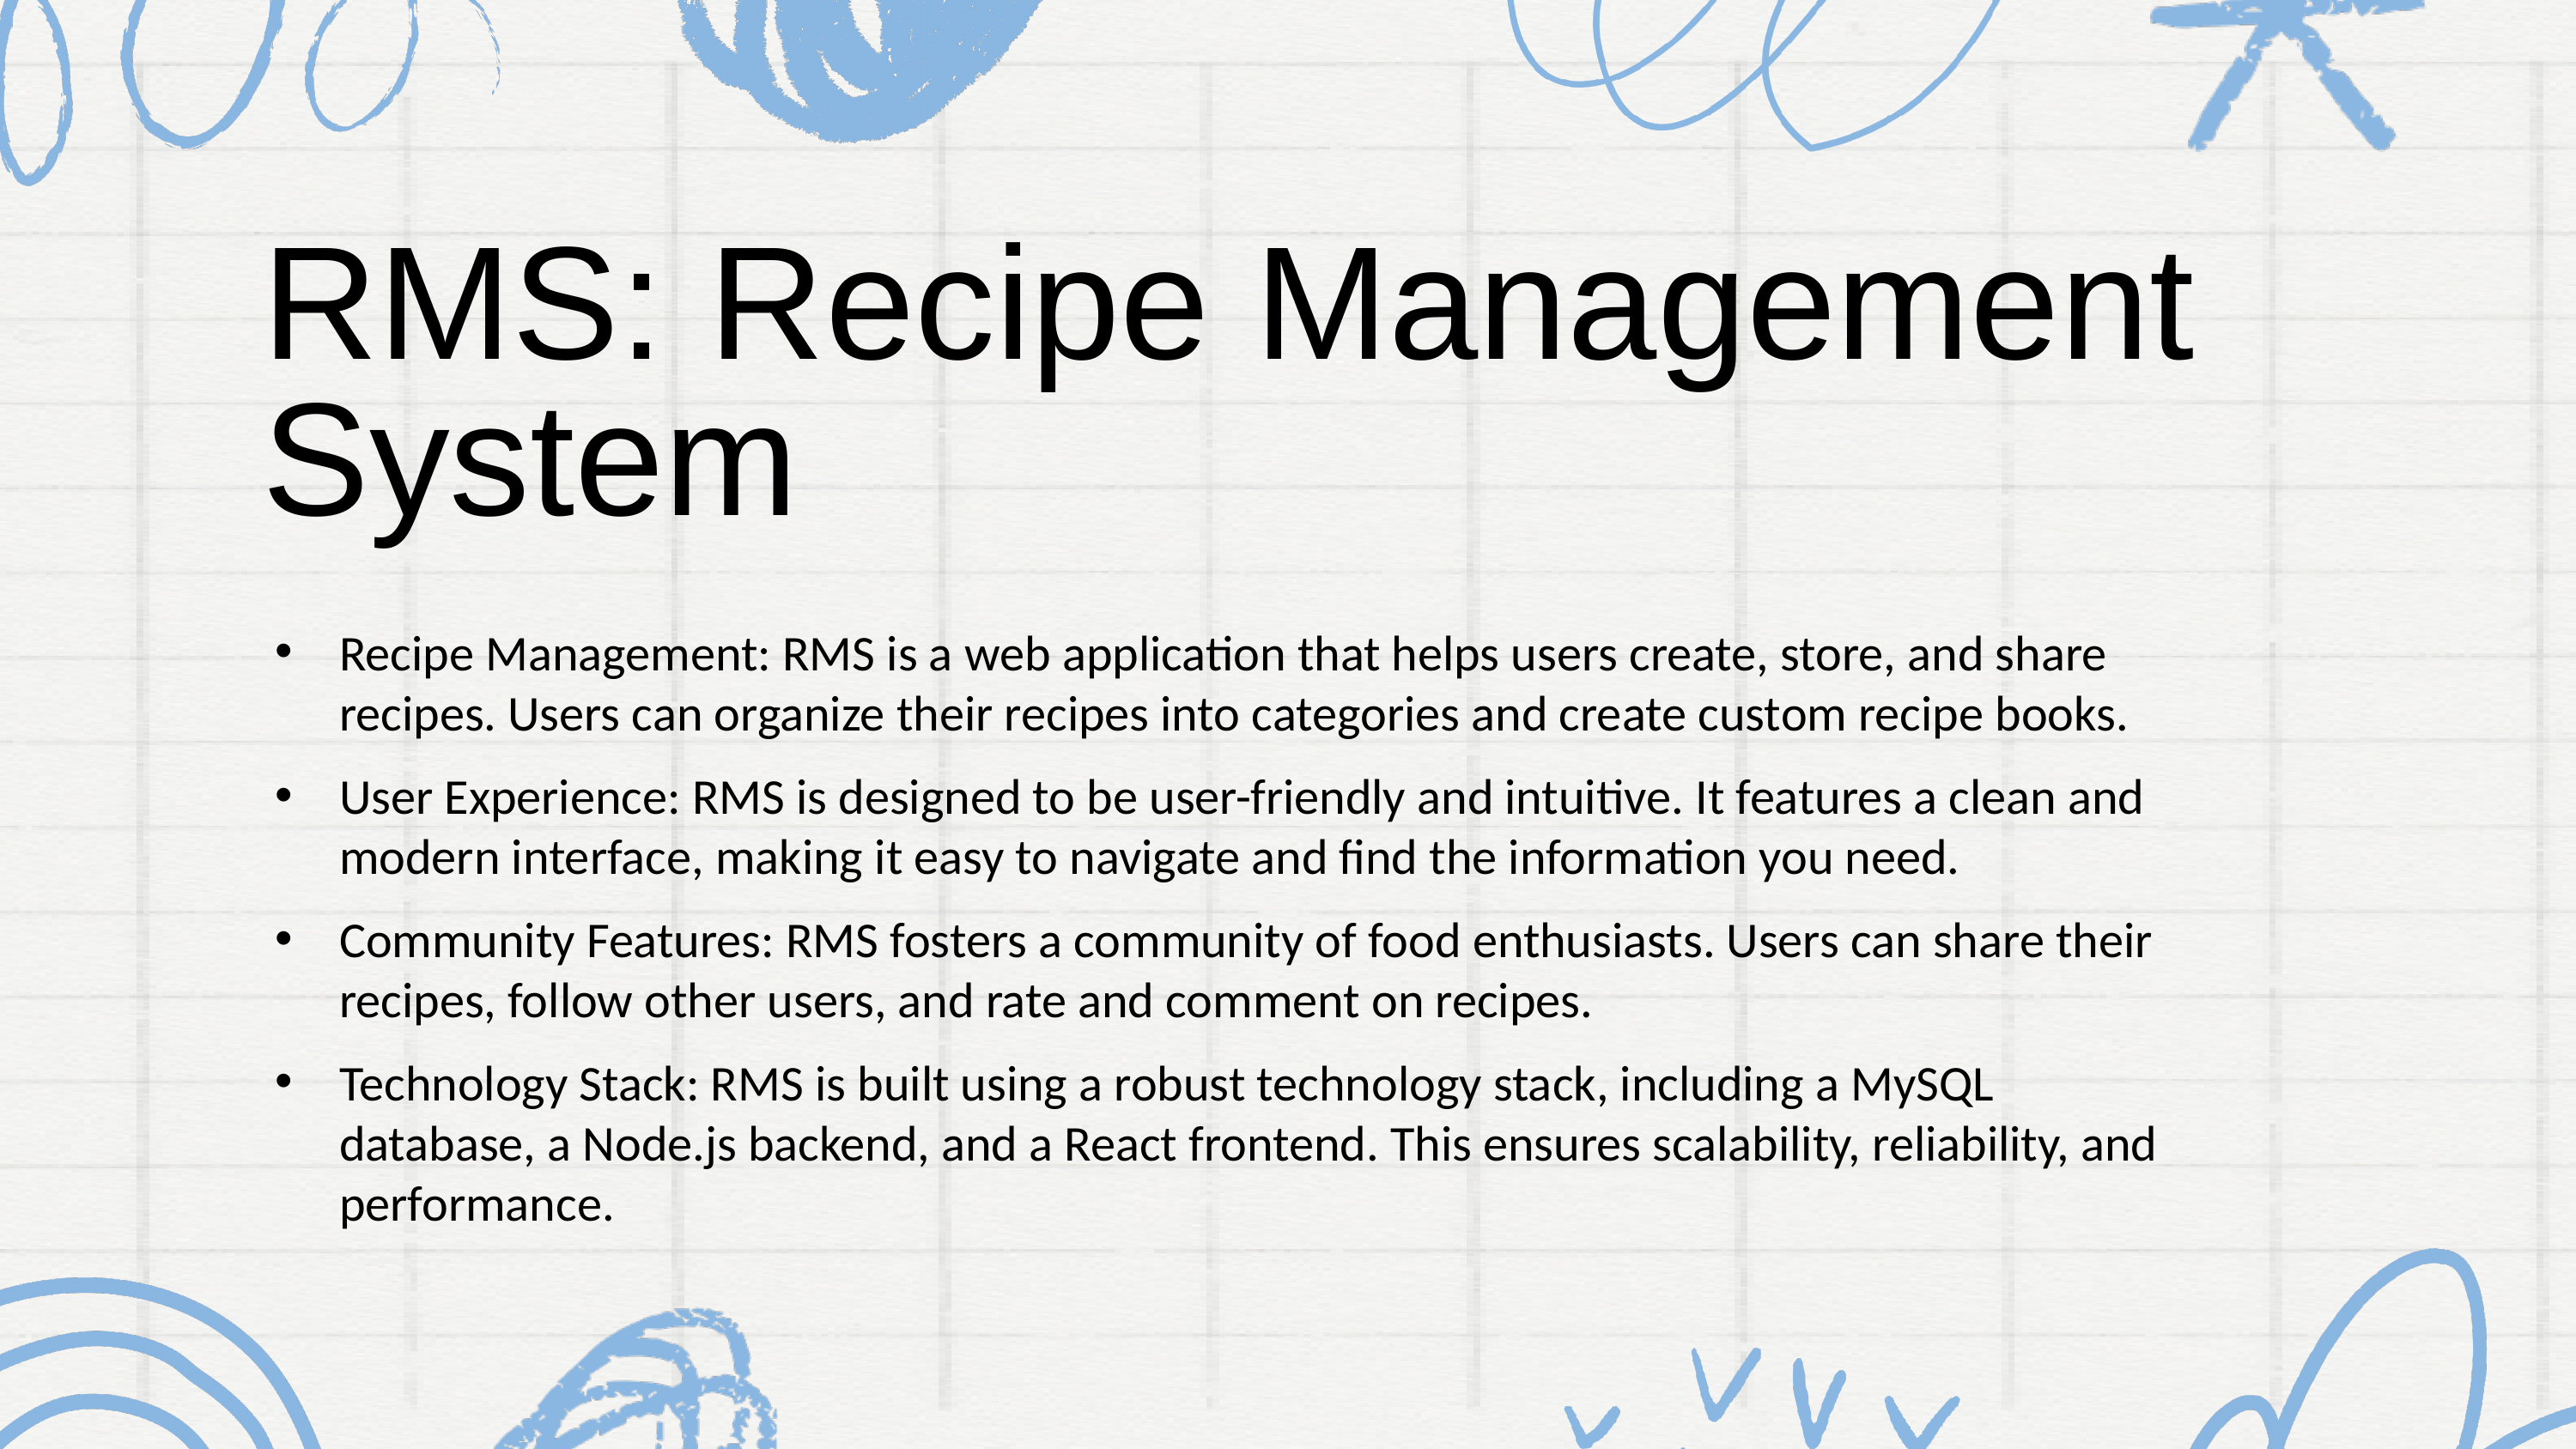

RMS: Recipe Management System
Recipe Management: RMS is a web application that helps users create, store, and share recipes. Users can organize their recipes into categories and create custom recipe books.

User Experience: RMS is designed to be user-friendly and intuitive. It features a clean and modern interface, making it easy to navigate and find the information you need.

Community Features: RMS fosters a community of food enthusiasts. Users can share their recipes, follow other users, and rate and comment on recipes.

Technology Stack: RMS is built using a robust technology stack, including a MySQL database, a Node.js backend, and a React frontend. This ensures scalability, reliability, and performance.